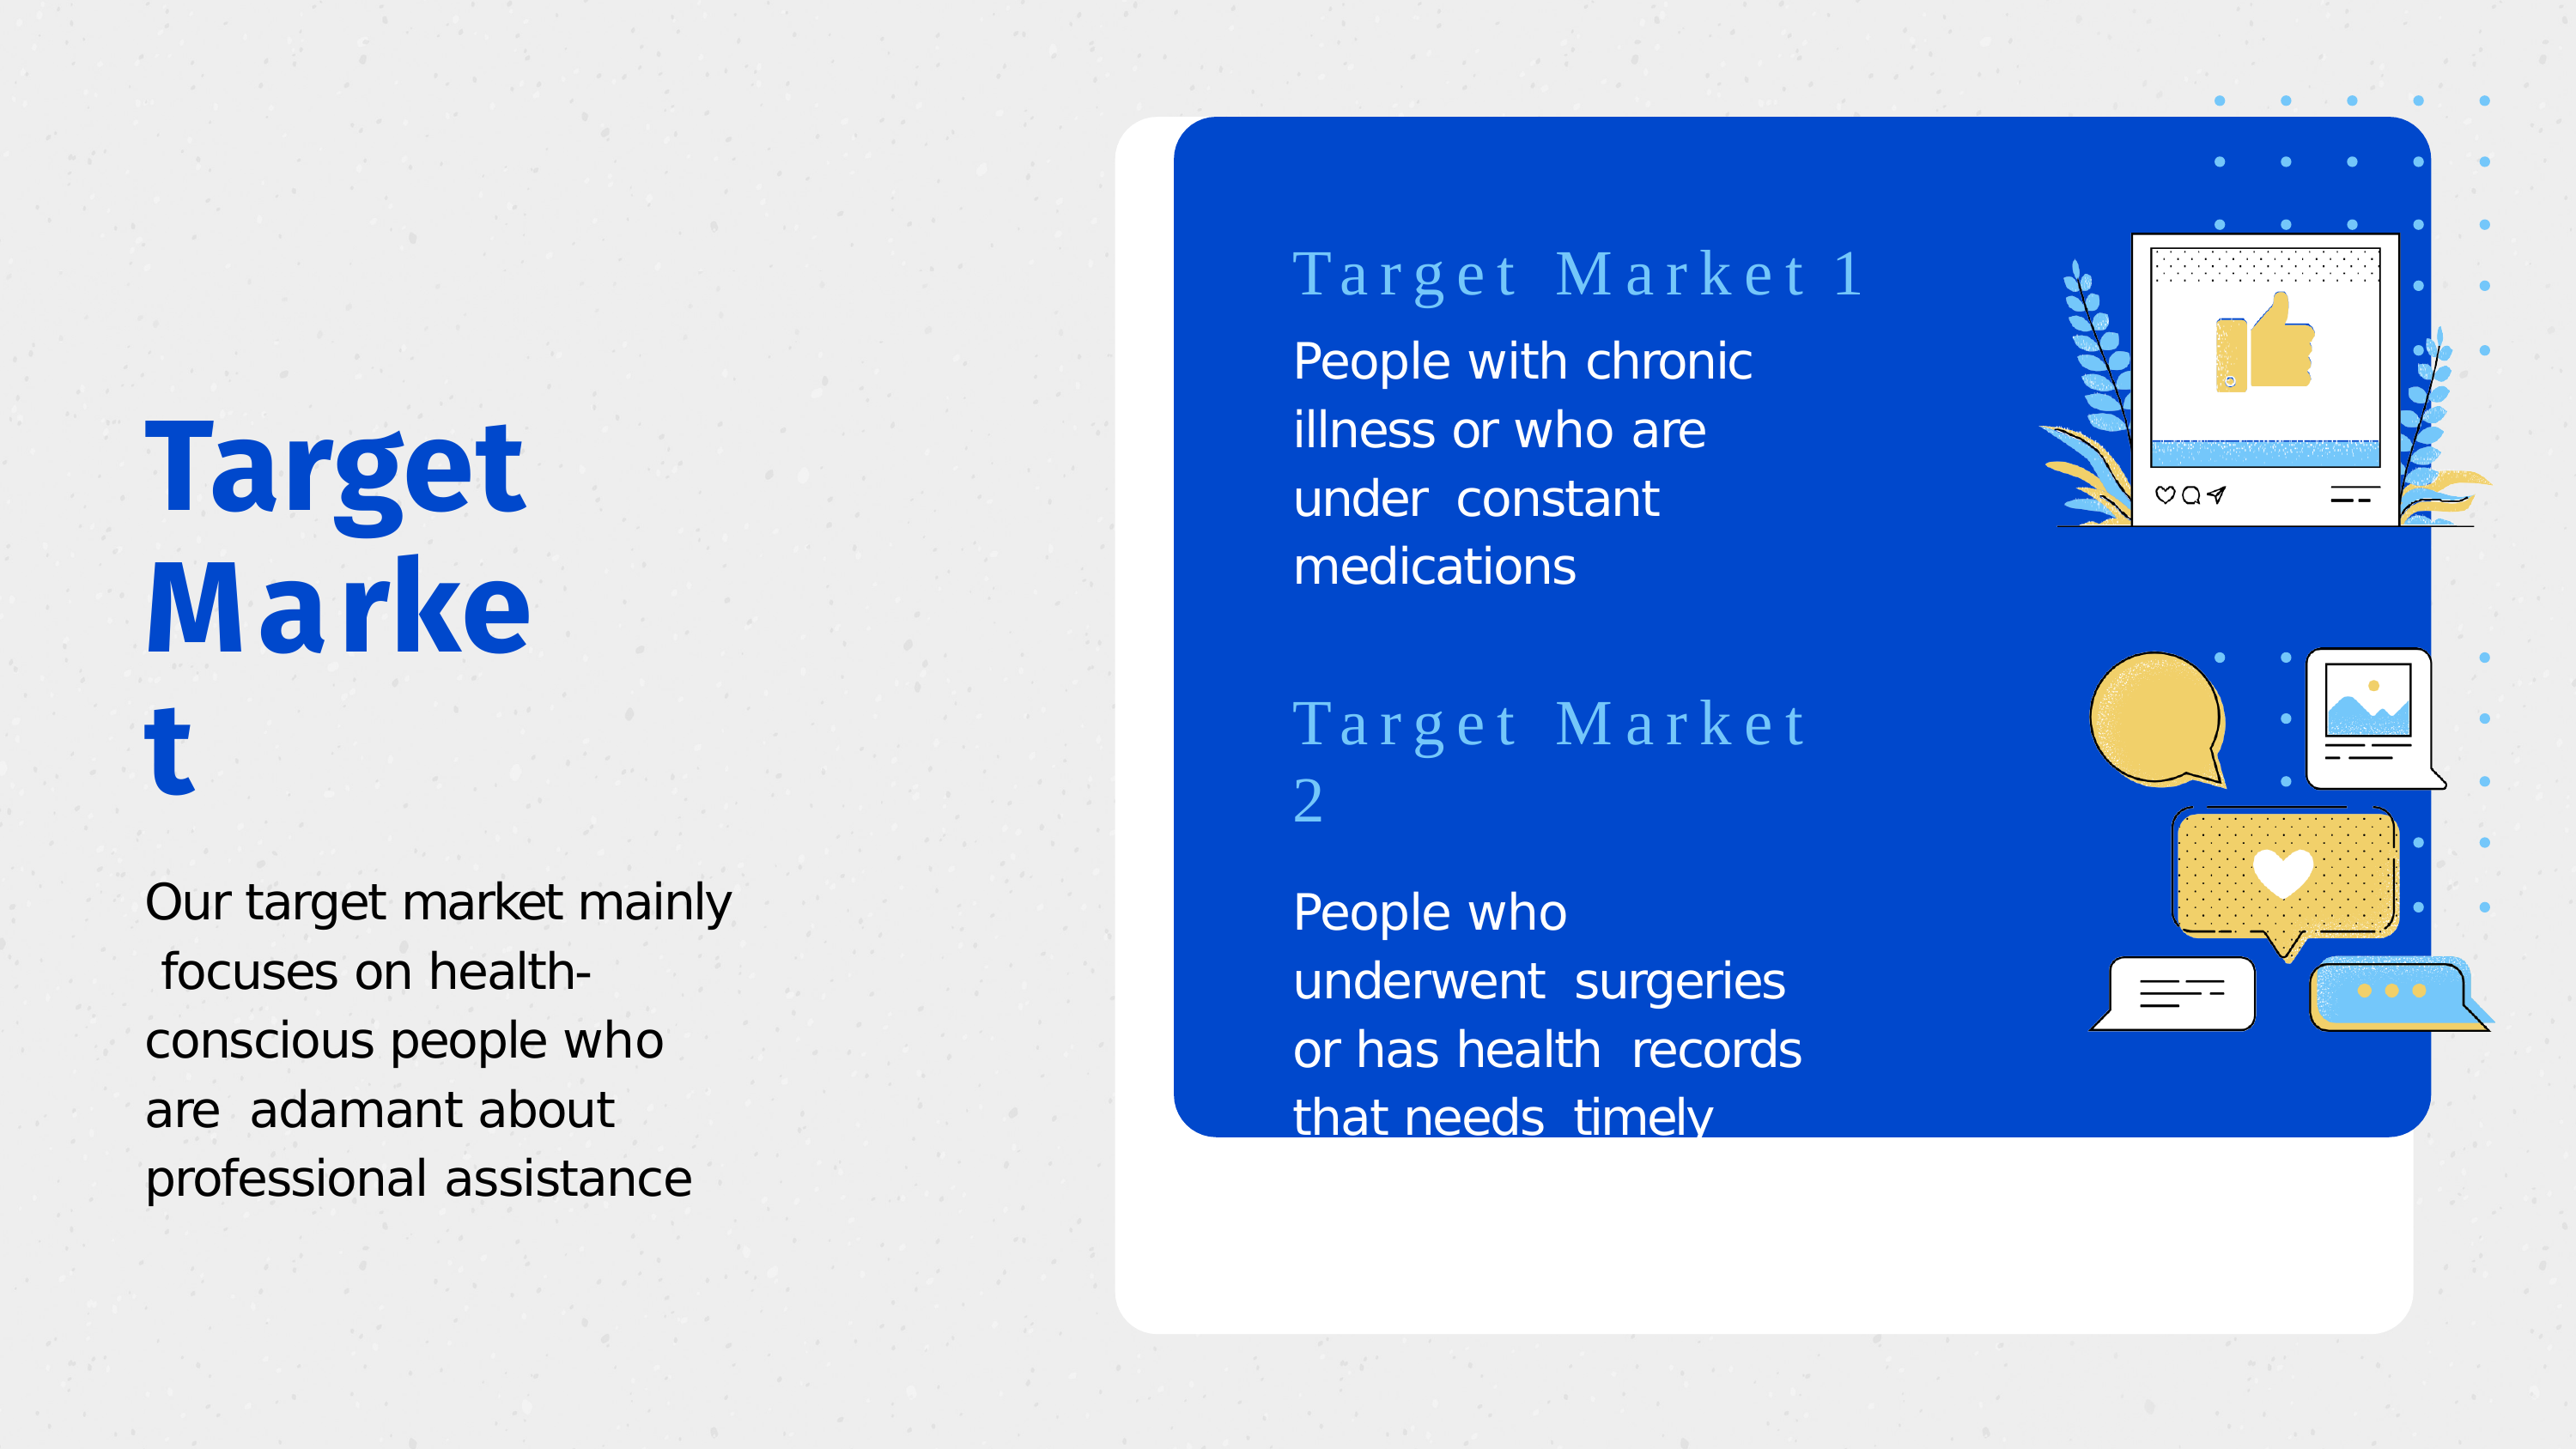

# Target Market 1
People with chronic  illness or who are under  constant medications

Target Market 2
People who underwent  surgeries or has health  records that needs  timely access
Target  Market
Our target market mainly  focuses on health-  conscious people who are  adamant about  professional assistance